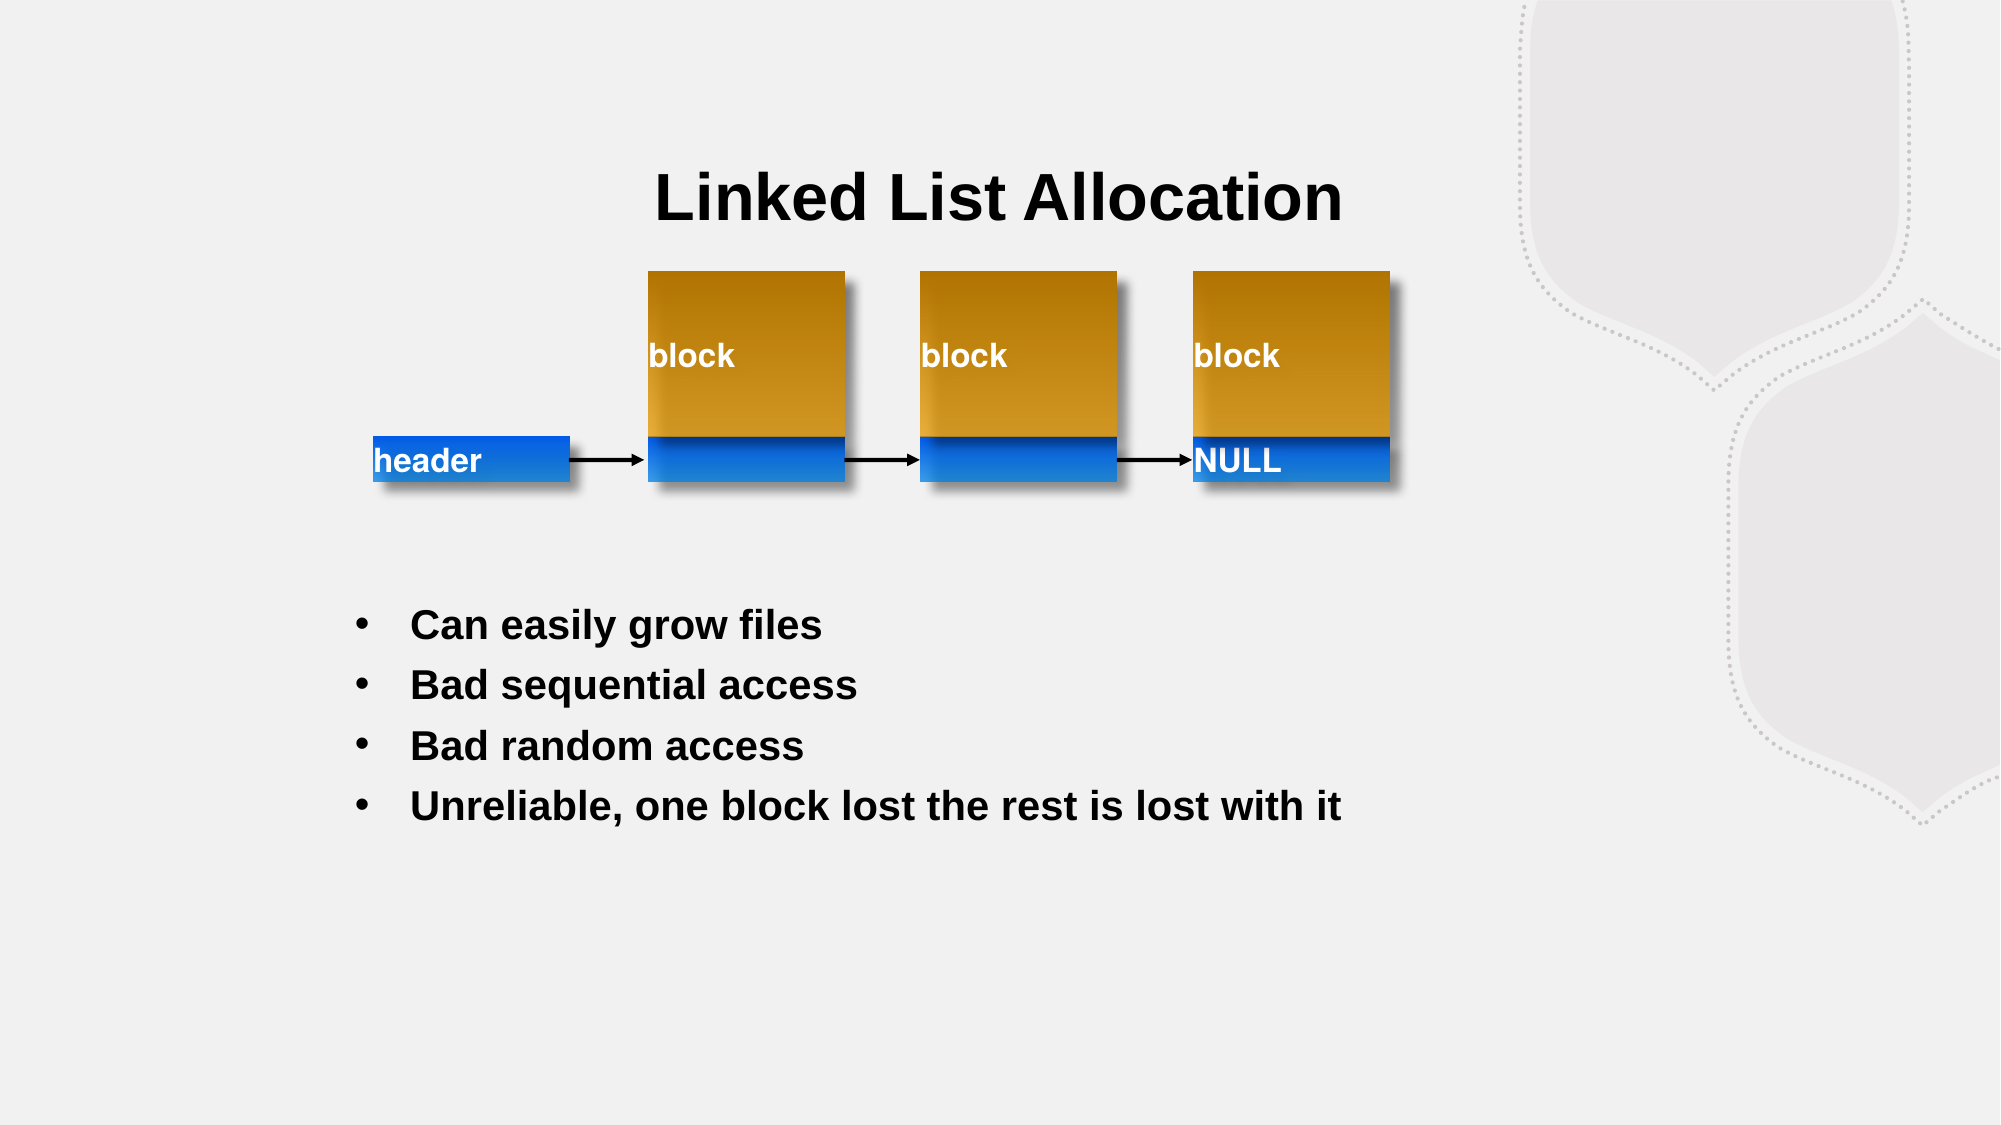

Linked List Allocation
block
block

block
NULL
header

Can easily grow files
Bad sequential access
Bad random access
Unreliable, one block lost the rest is lost with it